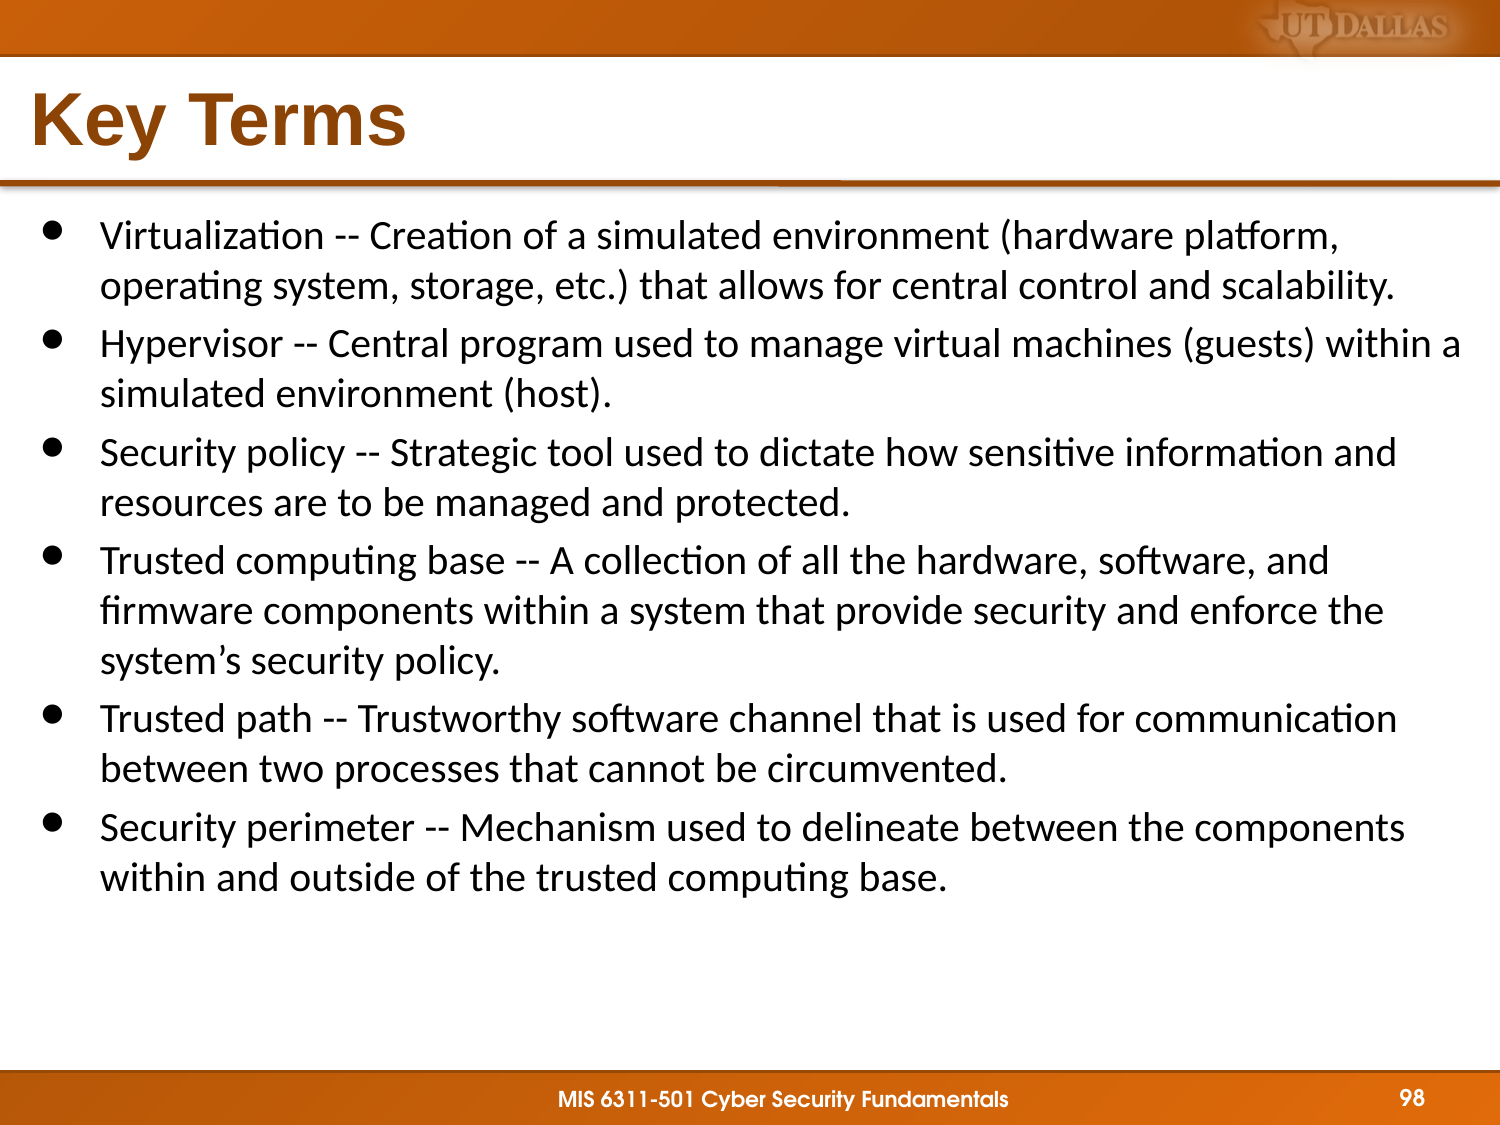

# Key Terms
Virtualization -- Creation of a simulated environment (hardware platform, operating system, storage, etc.) that allows for central control and scalability.
Hypervisor -- Central program used to manage virtual machines (guests) within a simulated environment (host).
Security policy -- Strategic tool used to dictate how sensitive information and resources are to be managed and protected.
Trusted computing base -- A collection of all the hardware, software, and firmware components within a system that provide security and enforce the system’s security policy.
Trusted path -- Trustworthy software channel that is used for communication between two processes that cannot be circumvented.
Security perimeter -- Mechanism used to delineate between the components within and outside of the trusted computing base.
98